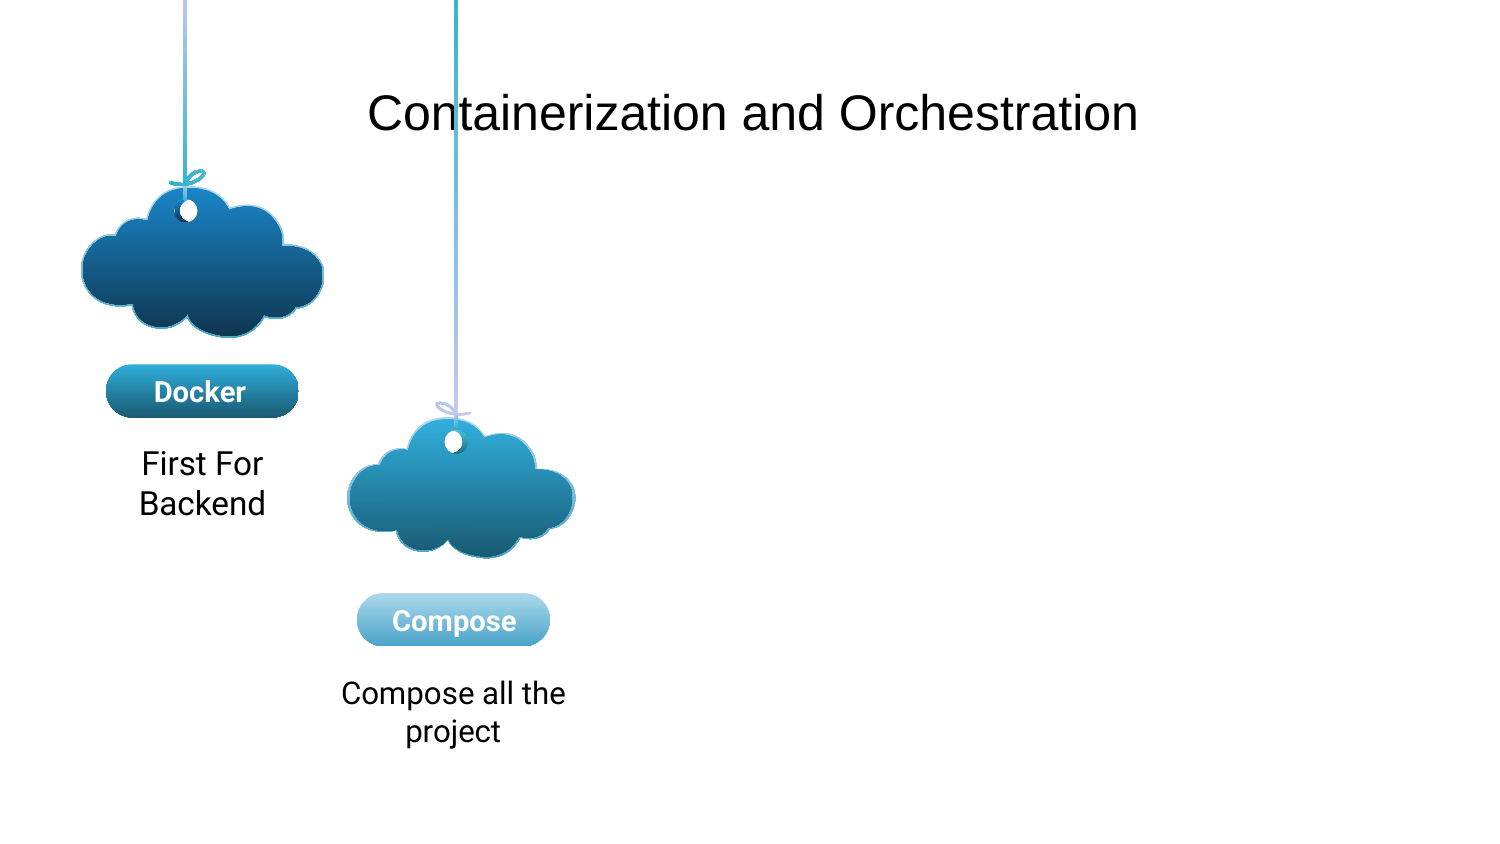

# Containerization and Orchestration

Docker

First For Backend

Compose
Compose all the project